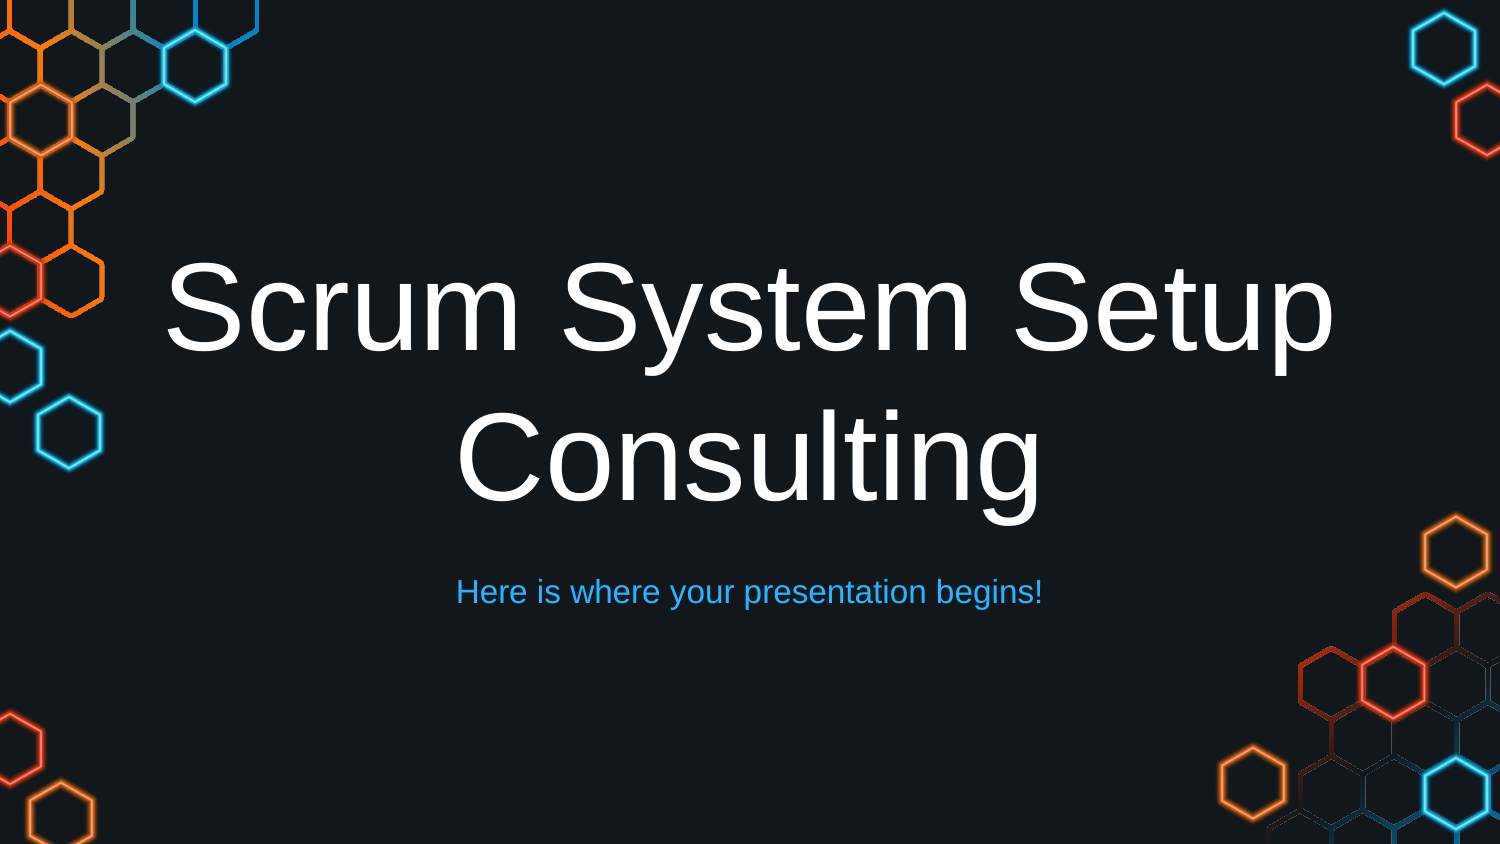

# Scrum System Setup Consulting
Here is where your presentation begins!